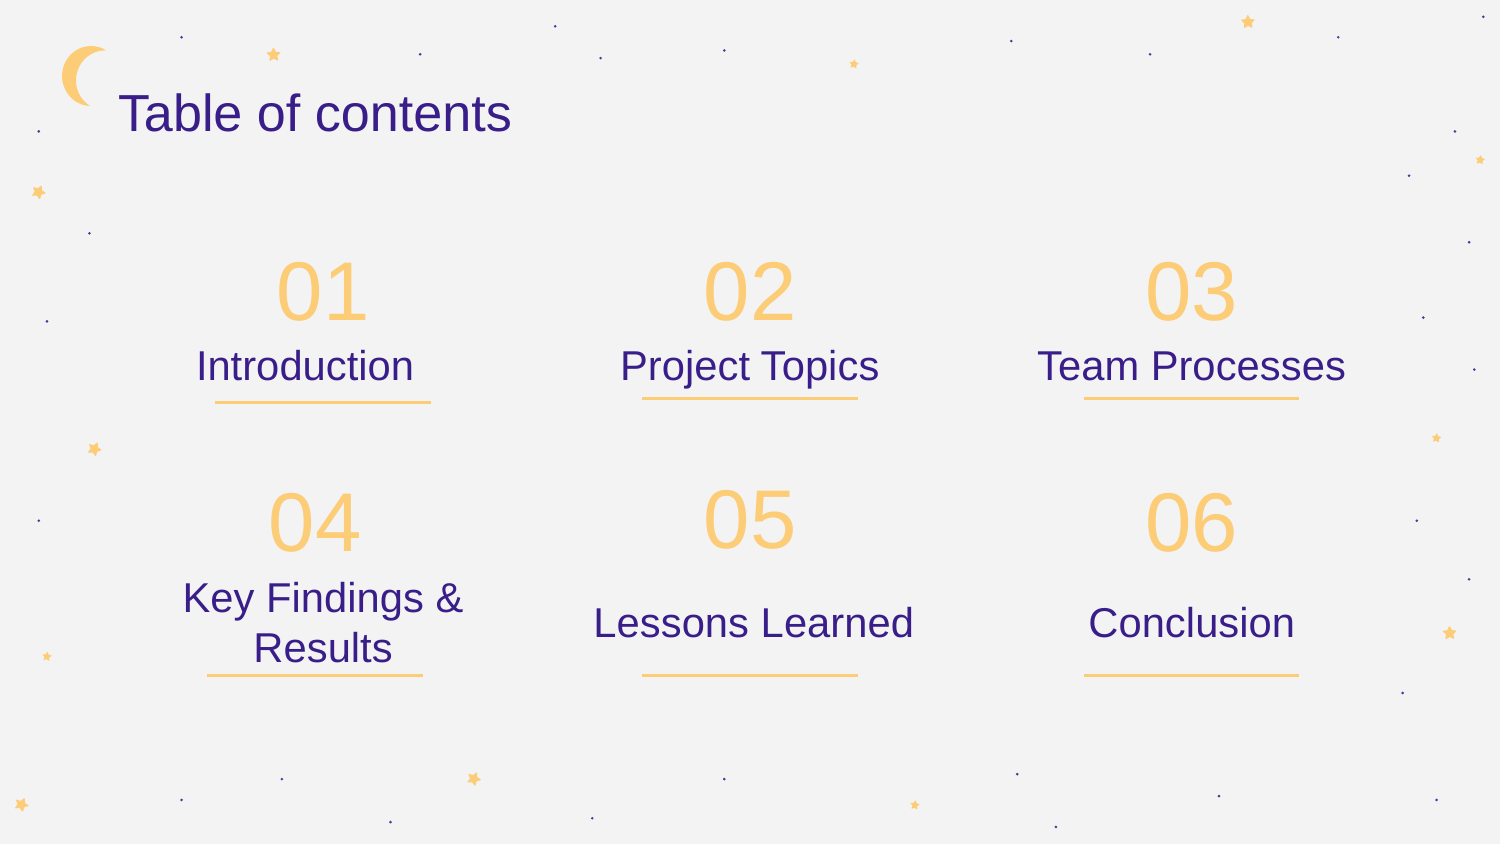

Table of contents
01
02
03
# Introduction
Project Topics
Team Processes
05
04
06
Key Findings & Results
Lessons Learned
Conclusion